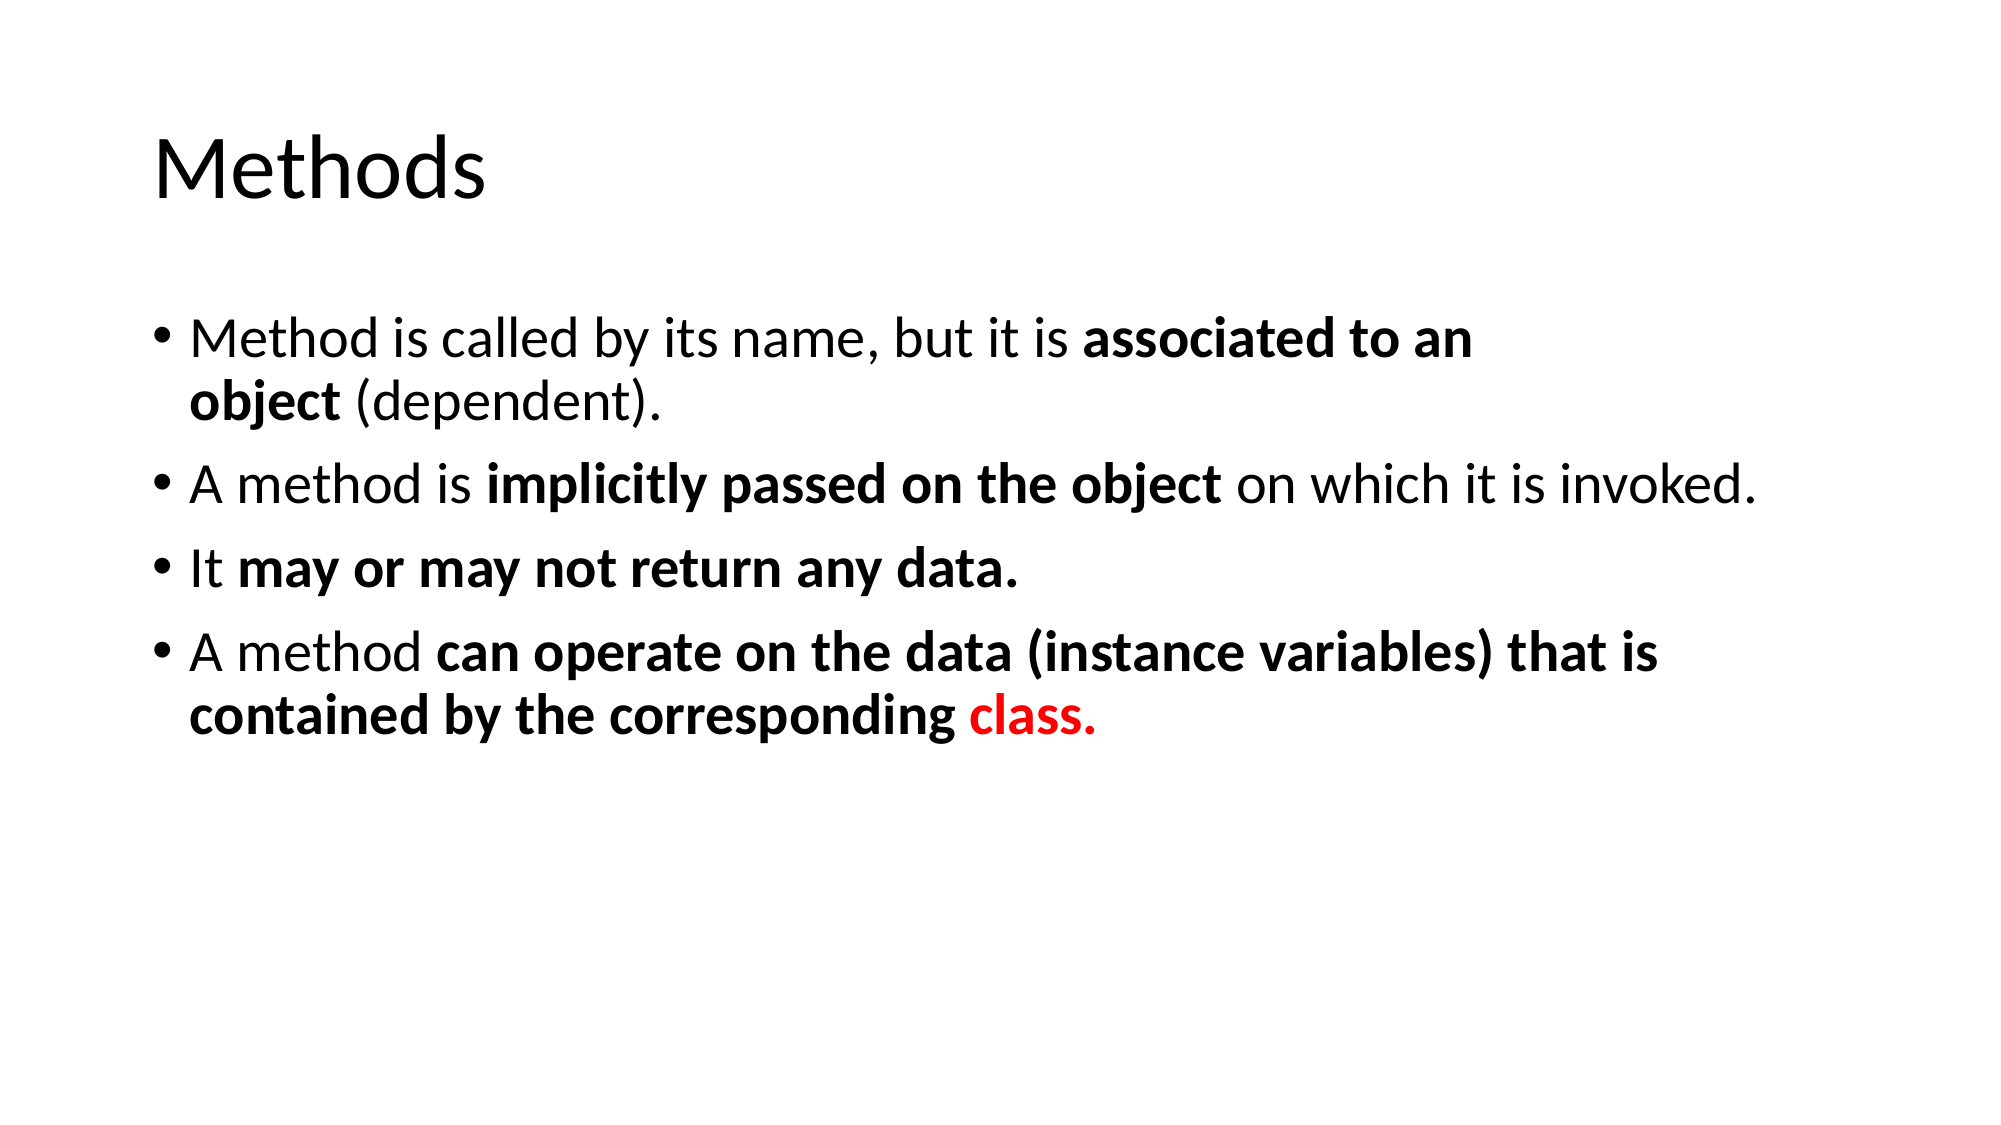

# Methods
Method is called by its name, but it is associated to an object (dependent).
A method is implicitly passed on the object on which it is invoked.
It may or may not return any data.
A method can operate on the data (instance variables) that is contained by the corresponding class.